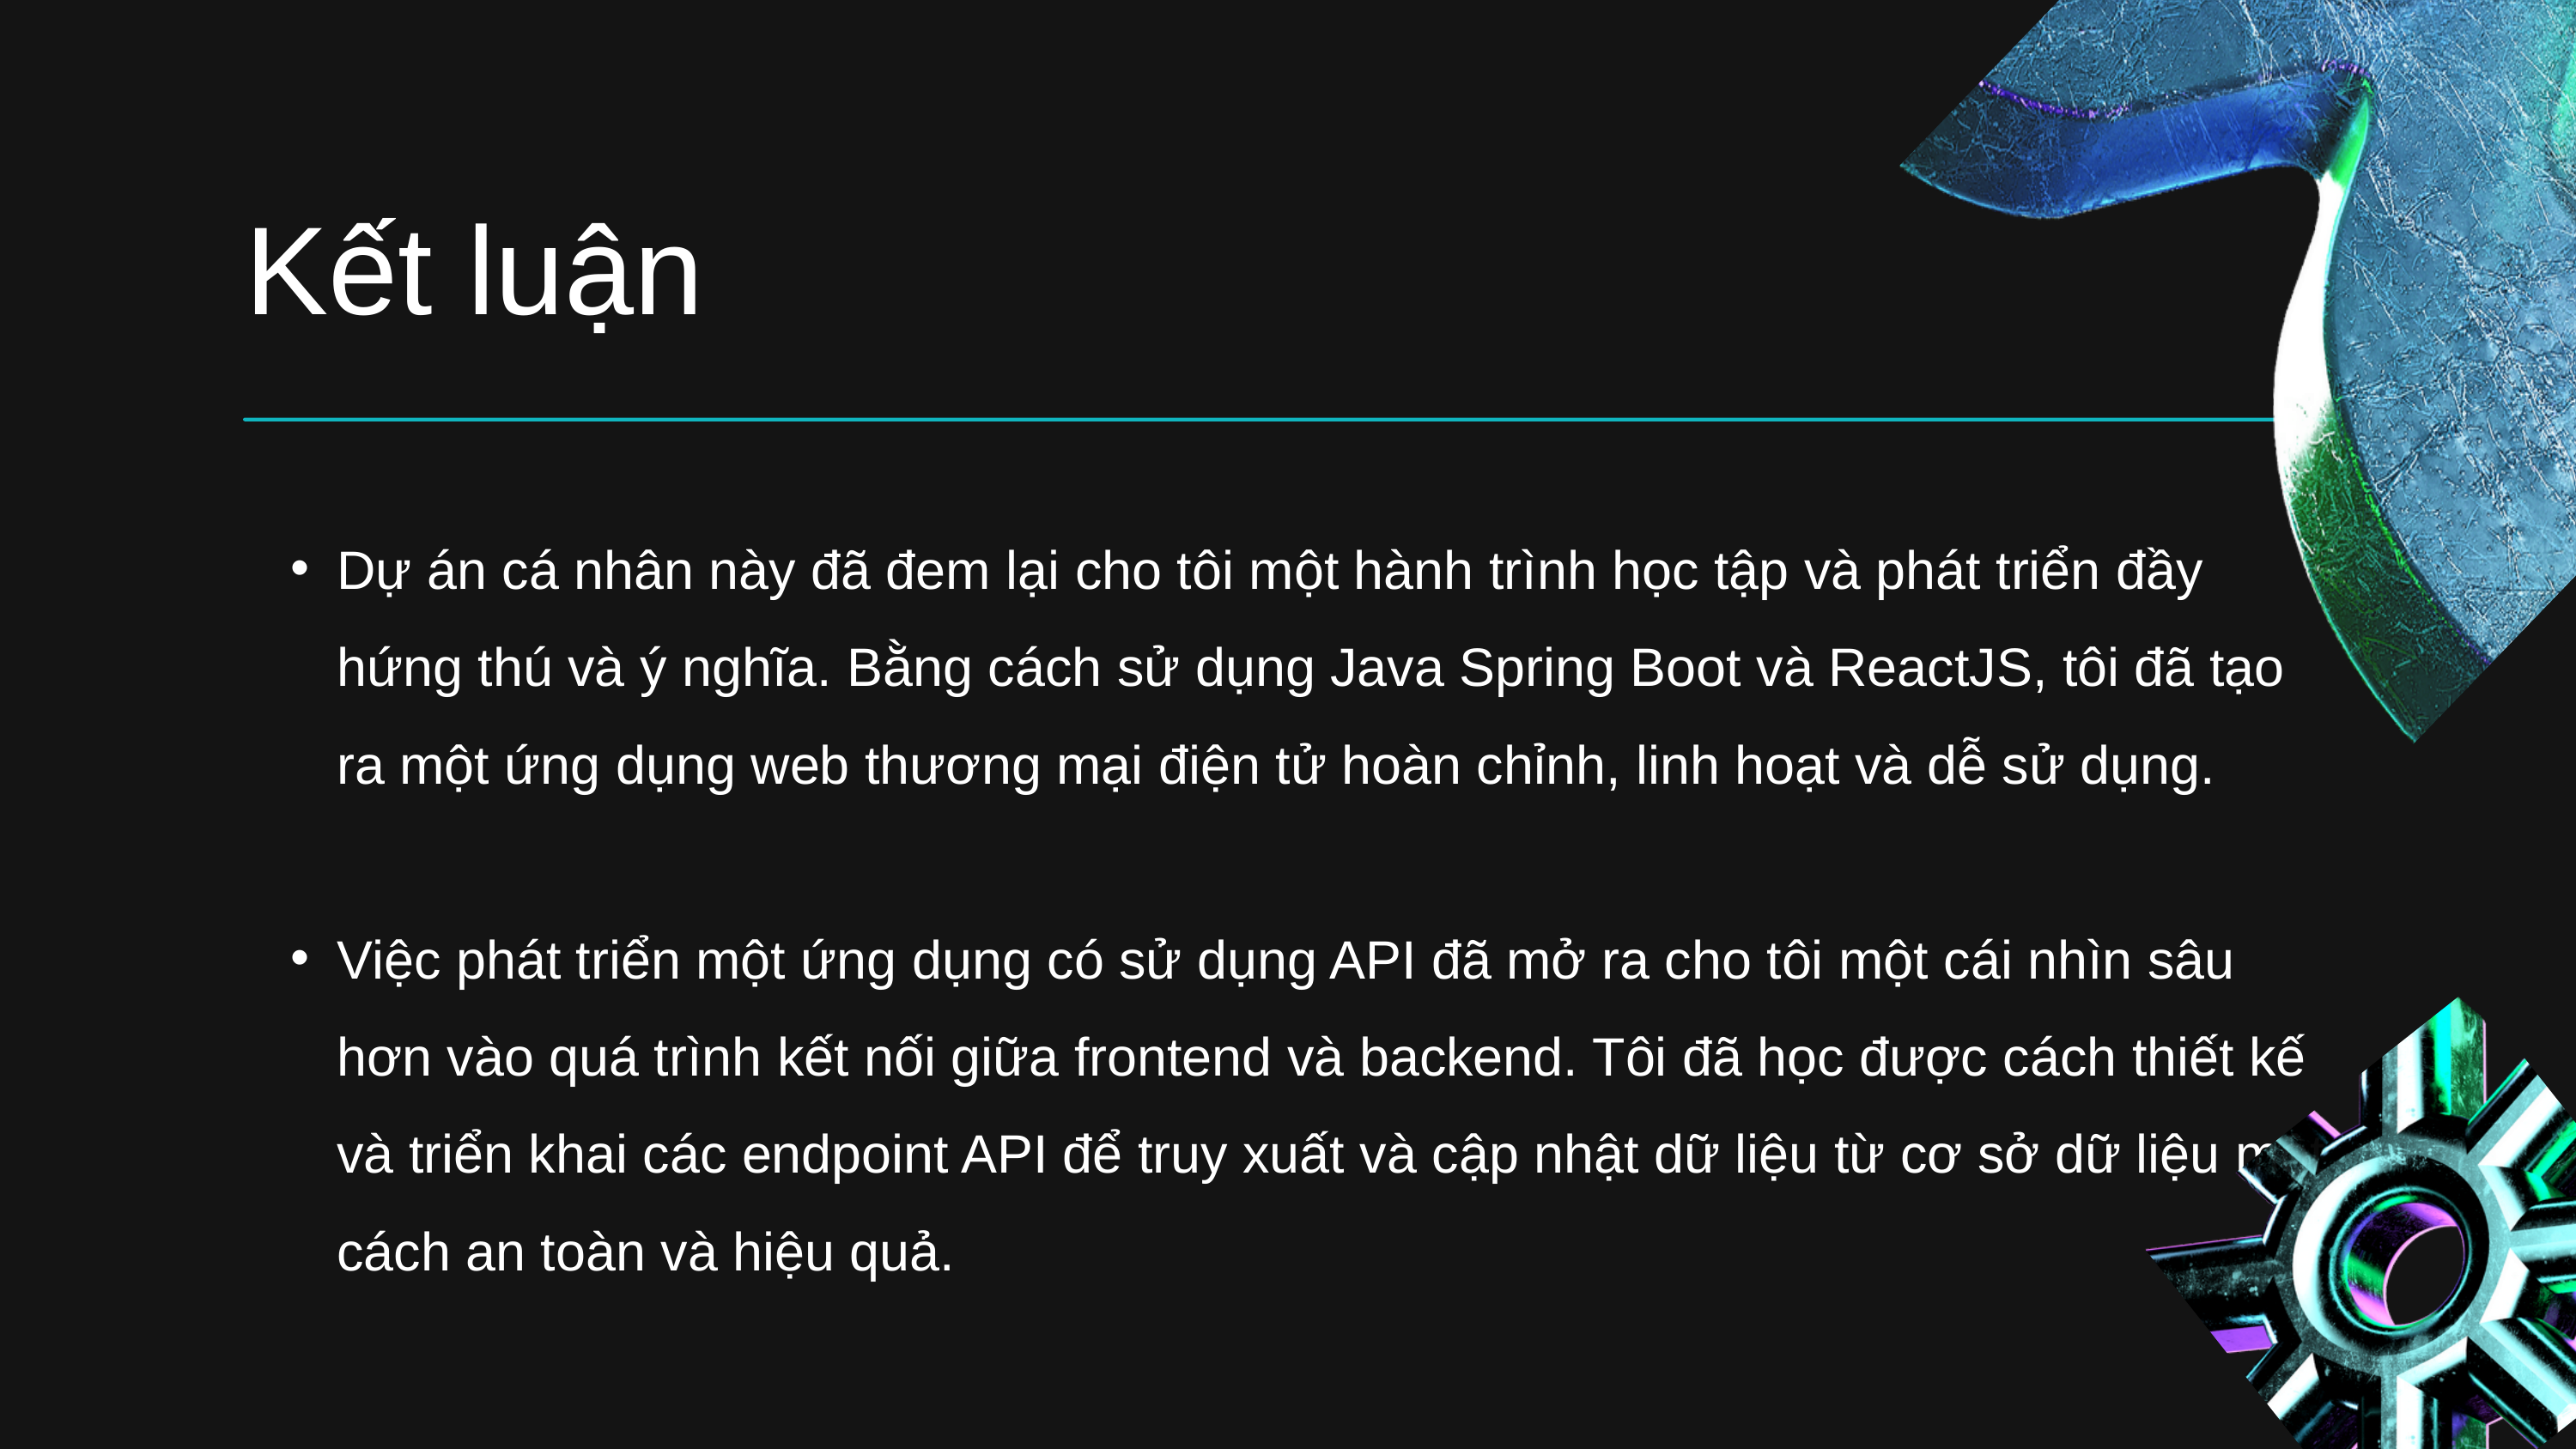

Kết luận

Dự án cá nhân này đã đem lại cho tôi một hành trình học tập và phát triển đầy hứng thú và ý nghĩa. Bằng cách sử dụng Java Spring Boot và ReactJS, tôi đã tạo ra một ứng dụng web thương mại điện tử hoàn chỉnh, linh hoạt và dễ sử dụng.

Việc phát triển một ứng dụng có sử dụng API đã mở ra cho tôi một cái nhìn sâu hơn vào quá trình kết nối giữa frontend và backend. Tôi đã học được cách thiết kế và triển khai các endpoint API để truy xuất và cập nhật dữ liệu từ cơ sở dữ liệu một cách an toàn và hiệu quả.